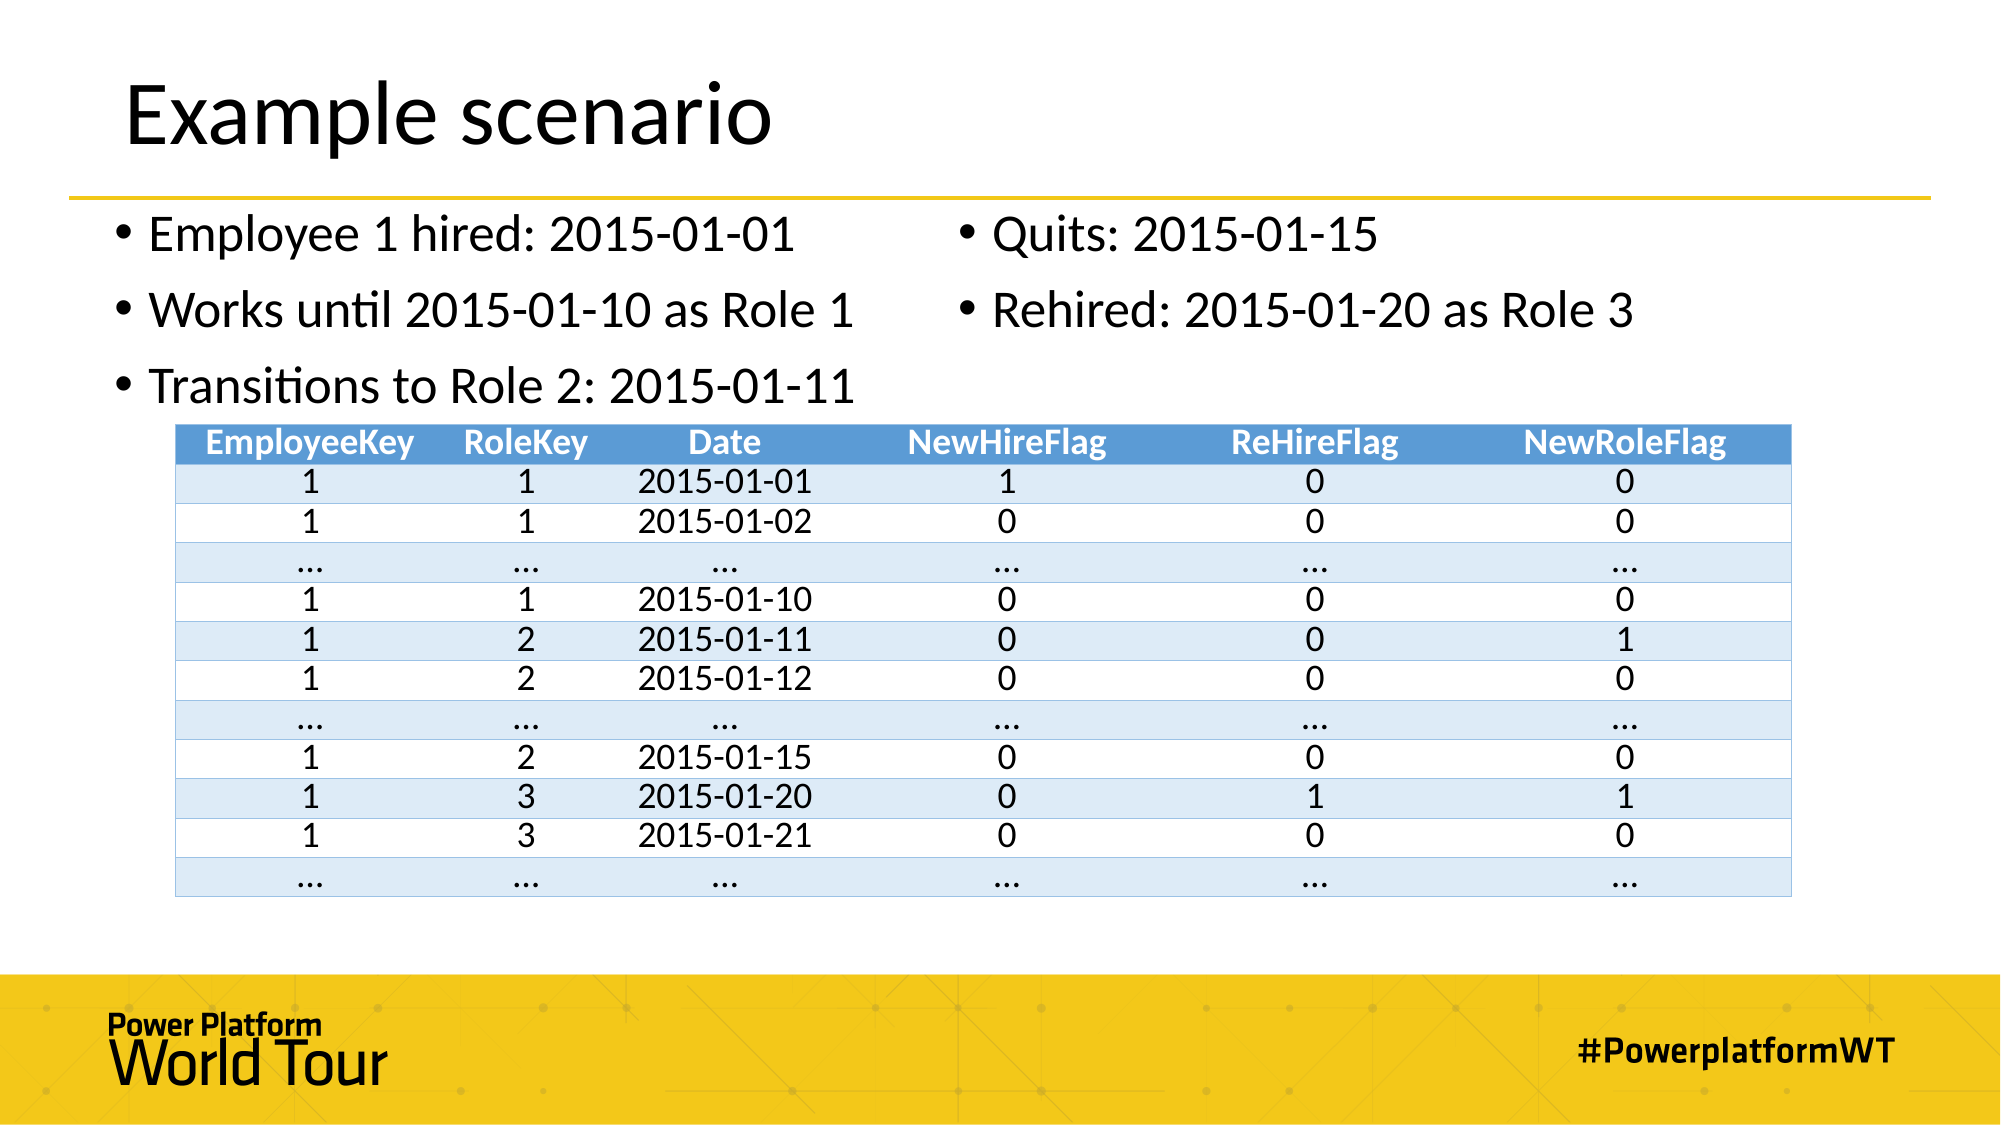

# Example scenario
Employee 1 hired: 2015-01-01
Works until 2015-01-10 as Role 1
Transitions to Role 2: 2015-01-11
Quits: 2015-01-15
Rehired: 2015-01-20 as Role 3
| EmployeeKey | RoleKey | Date | NewHireFlag | ReHireFlag | NewRoleFlag |
| --- | --- | --- | --- | --- | --- |
| 1 | 1 | 2015-01-01 | 1 | 0 | 0 |
| 1 | 1 | 2015-01-02 | 0 | 0 | 0 |
| … | … | … | … | … | … |
| 1 | 1 | 2015-01-10 | 0 | 0 | 0 |
| 1 | 2 | 2015-01-11 | 0 | 0 | 1 |
| 1 | 2 | 2015-01-12 | 0 | 0 | 0 |
| … | … | … | … | … | … |
| 1 | 2 | 2015-01-15 | 0 | 0 | 0 |
| 1 | 3 | 2015-01-20 | 0 | 1 | 1 |
| 1 | 3 | 2015-01-21 | 0 | 0 | 0 |
| … | … | … | … | … | … |